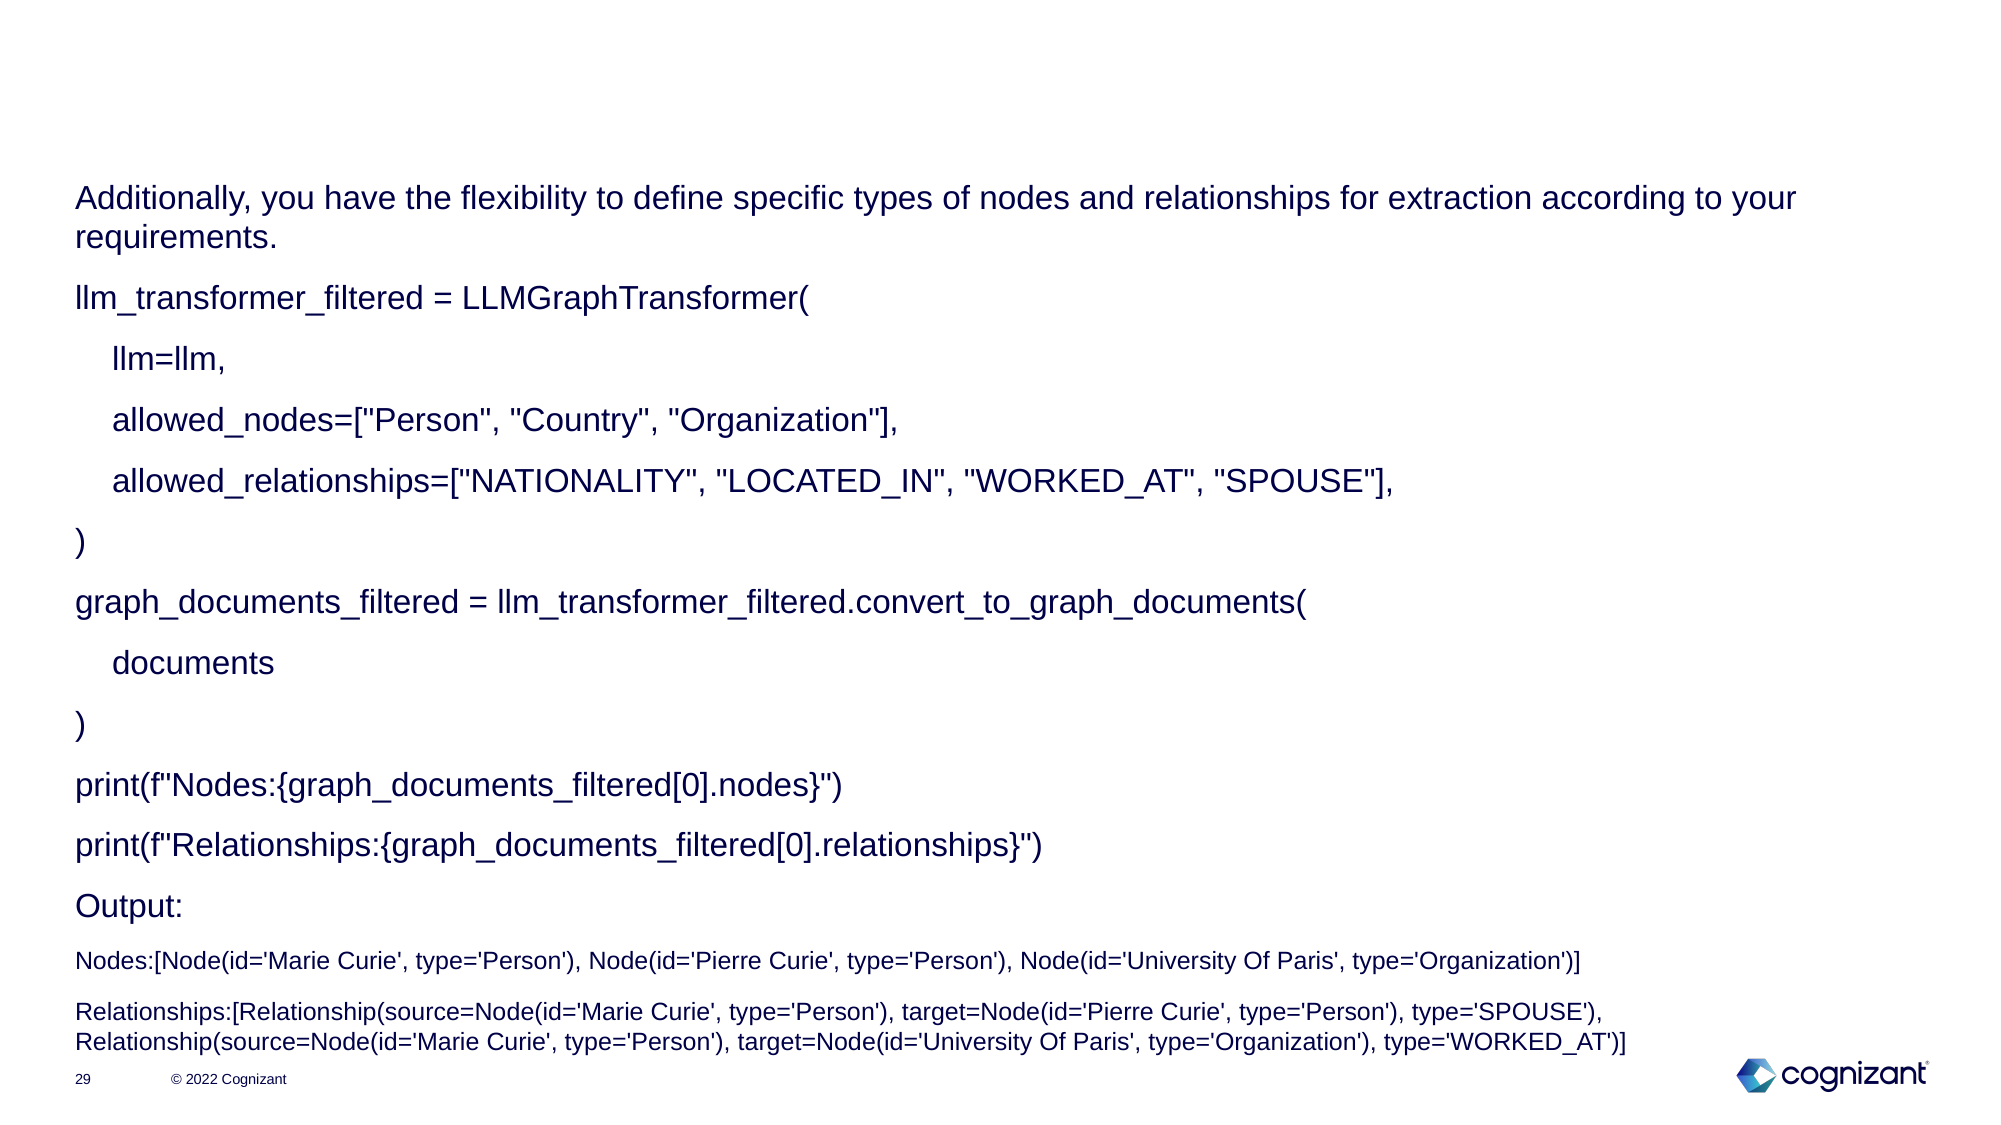

#
Additionally, you have the flexibility to define specific types of nodes and relationships for extraction according to your requirements.
llm_transformer_filtered = LLMGraphTransformer(
    llm=llm,
    allowed_nodes=["Person", "Country", "Organization"],
    allowed_relationships=["NATIONALITY", "LOCATED_IN", "WORKED_AT", "SPOUSE"],
)
graph_documents_filtered = llm_transformer_filtered.convert_to_graph_documents(
    documents
)
print(f"Nodes:{graph_documents_filtered[0].nodes}")
print(f"Relationships:{graph_documents_filtered[0].relationships}")
Output:
Nodes:[Node(id='Marie Curie', type='Person'), Node(id='Pierre Curie', type='Person'), Node(id='University Of Paris', type='Organization')]
Relationships:[Relationship(source=Node(id='Marie Curie', type='Person'), target=Node(id='Pierre Curie', type='Person'), type='SPOUSE'), Relationship(source=Node(id='Marie Curie', type='Person'), target=Node(id='University Of Paris', type='Organization'), type='WORKED_AT')]

© 2022 Cognizant
29